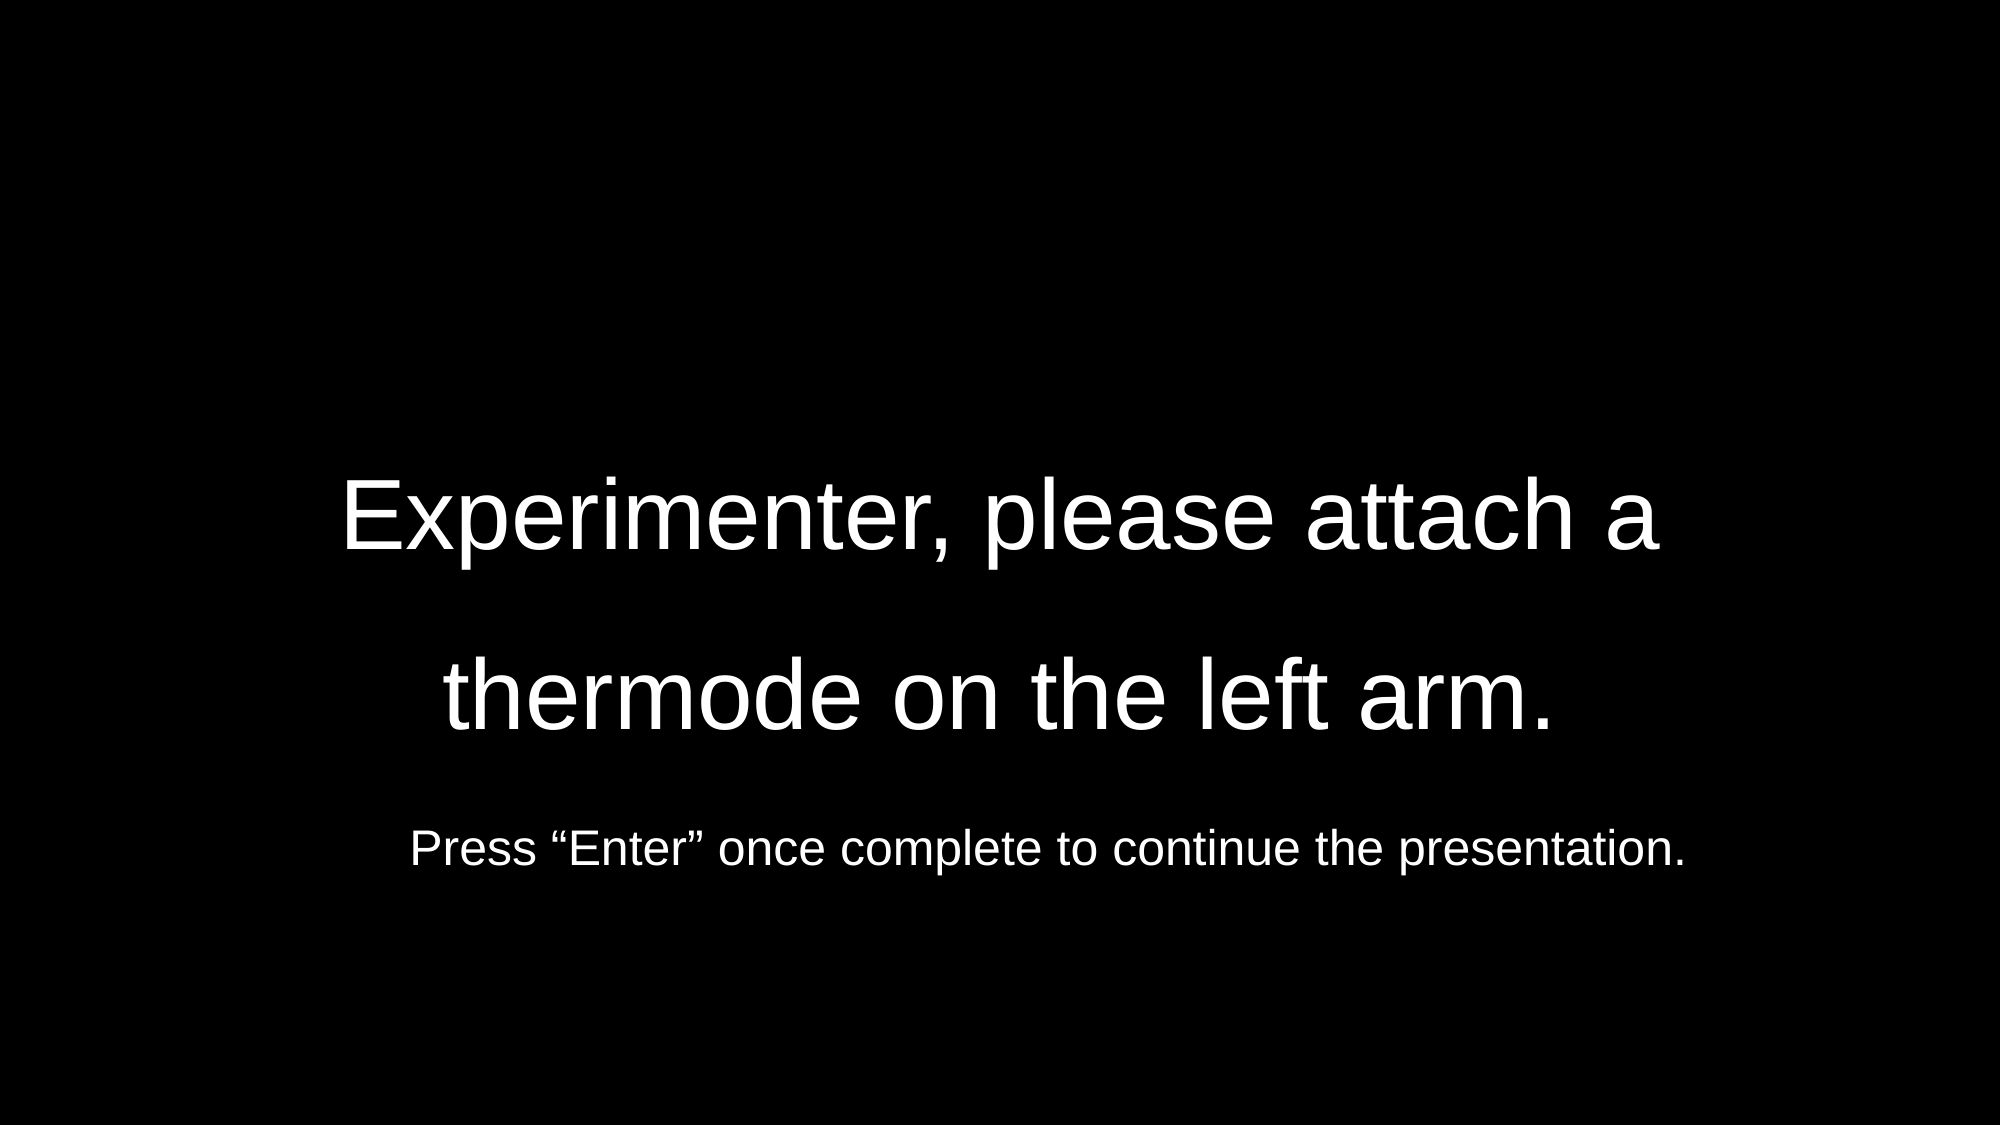

Experimenter, please attach a thermode on the left arm.
Press “Enter” once complete to continue the presentation.